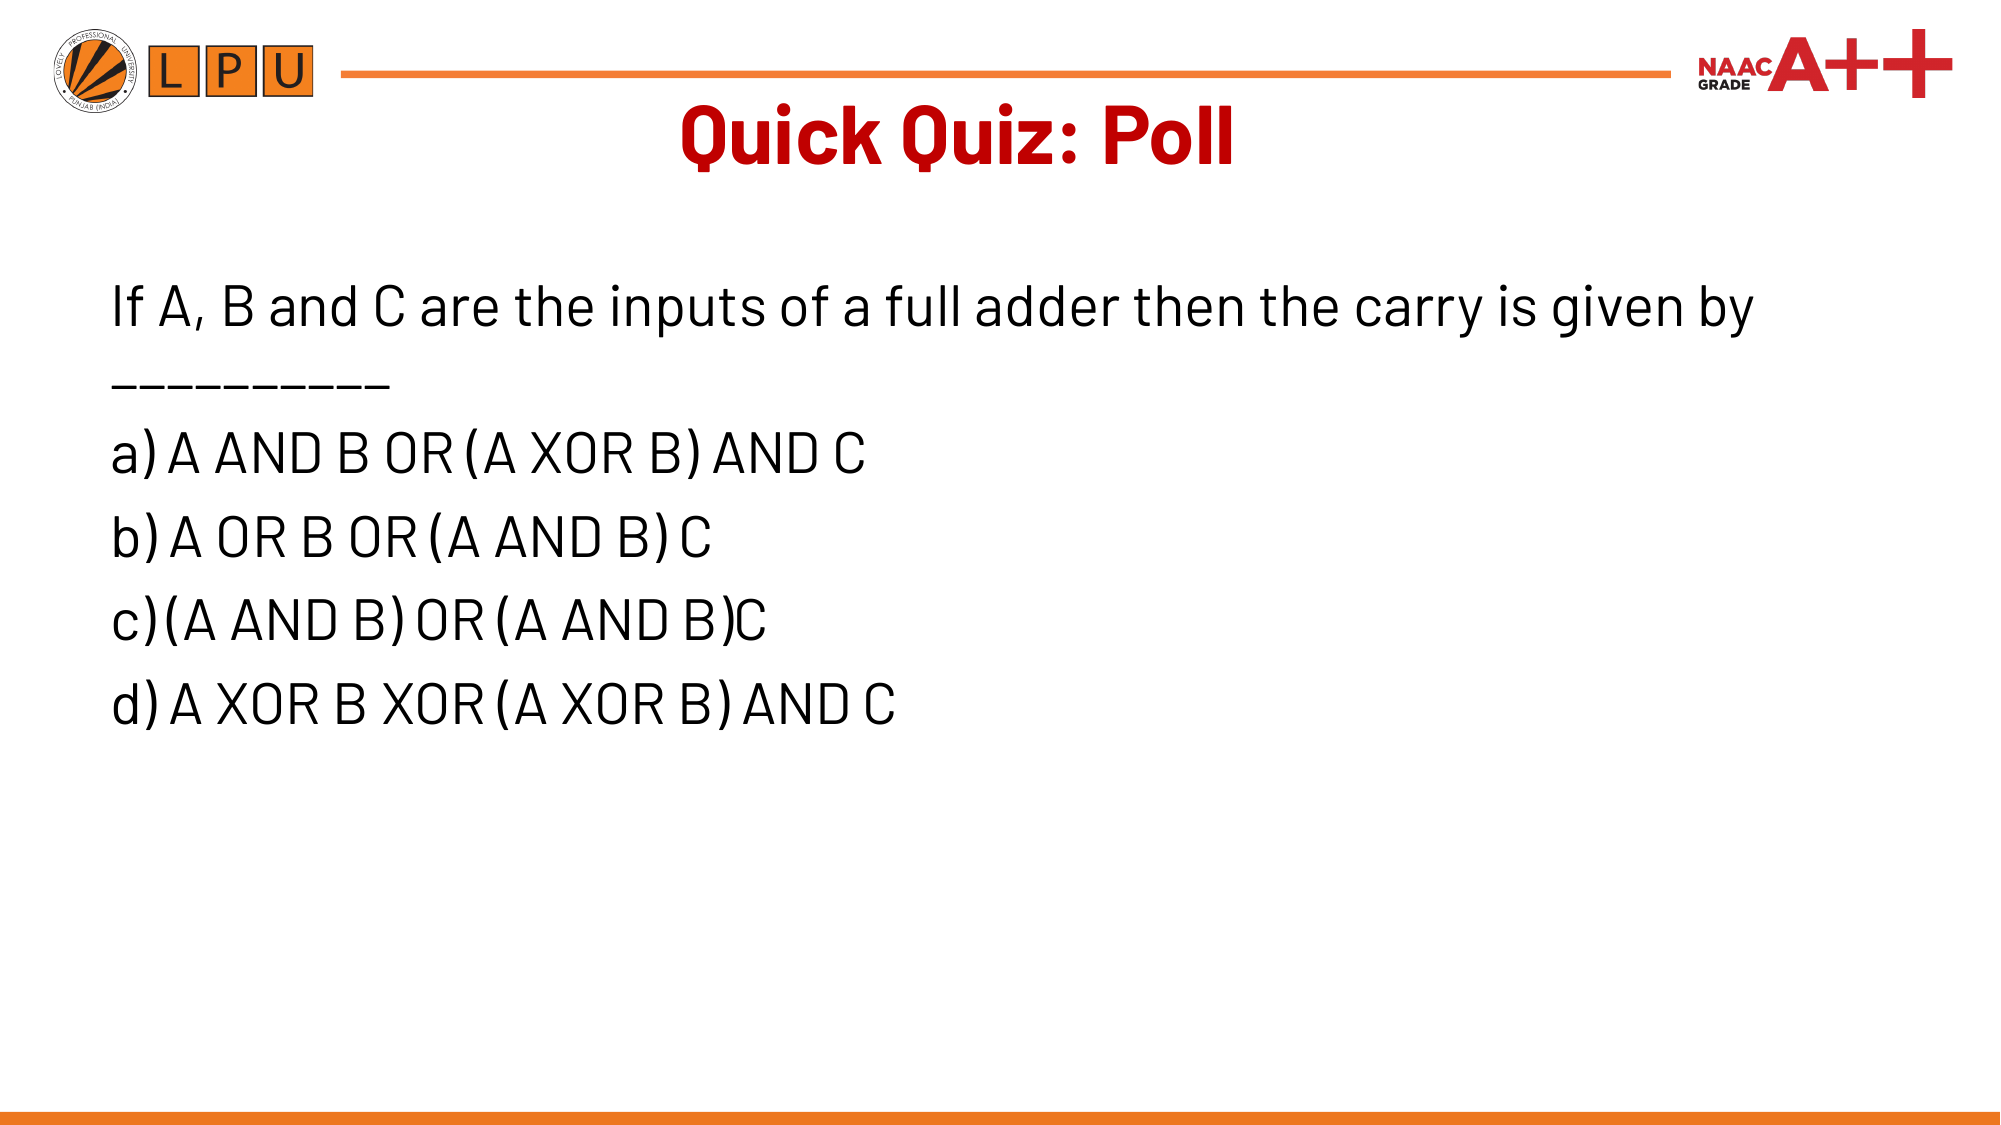

Quick Quiz: Poll

If A, B and C are the inputs of a full adder then the carry is given by __________
a) A AND B OR (A XOR B) AND C
b) A OR B OR (A AND B) C
c) (A AND B) OR (A AND B)C
d) A XOR B XOR (A XOR B) AND C